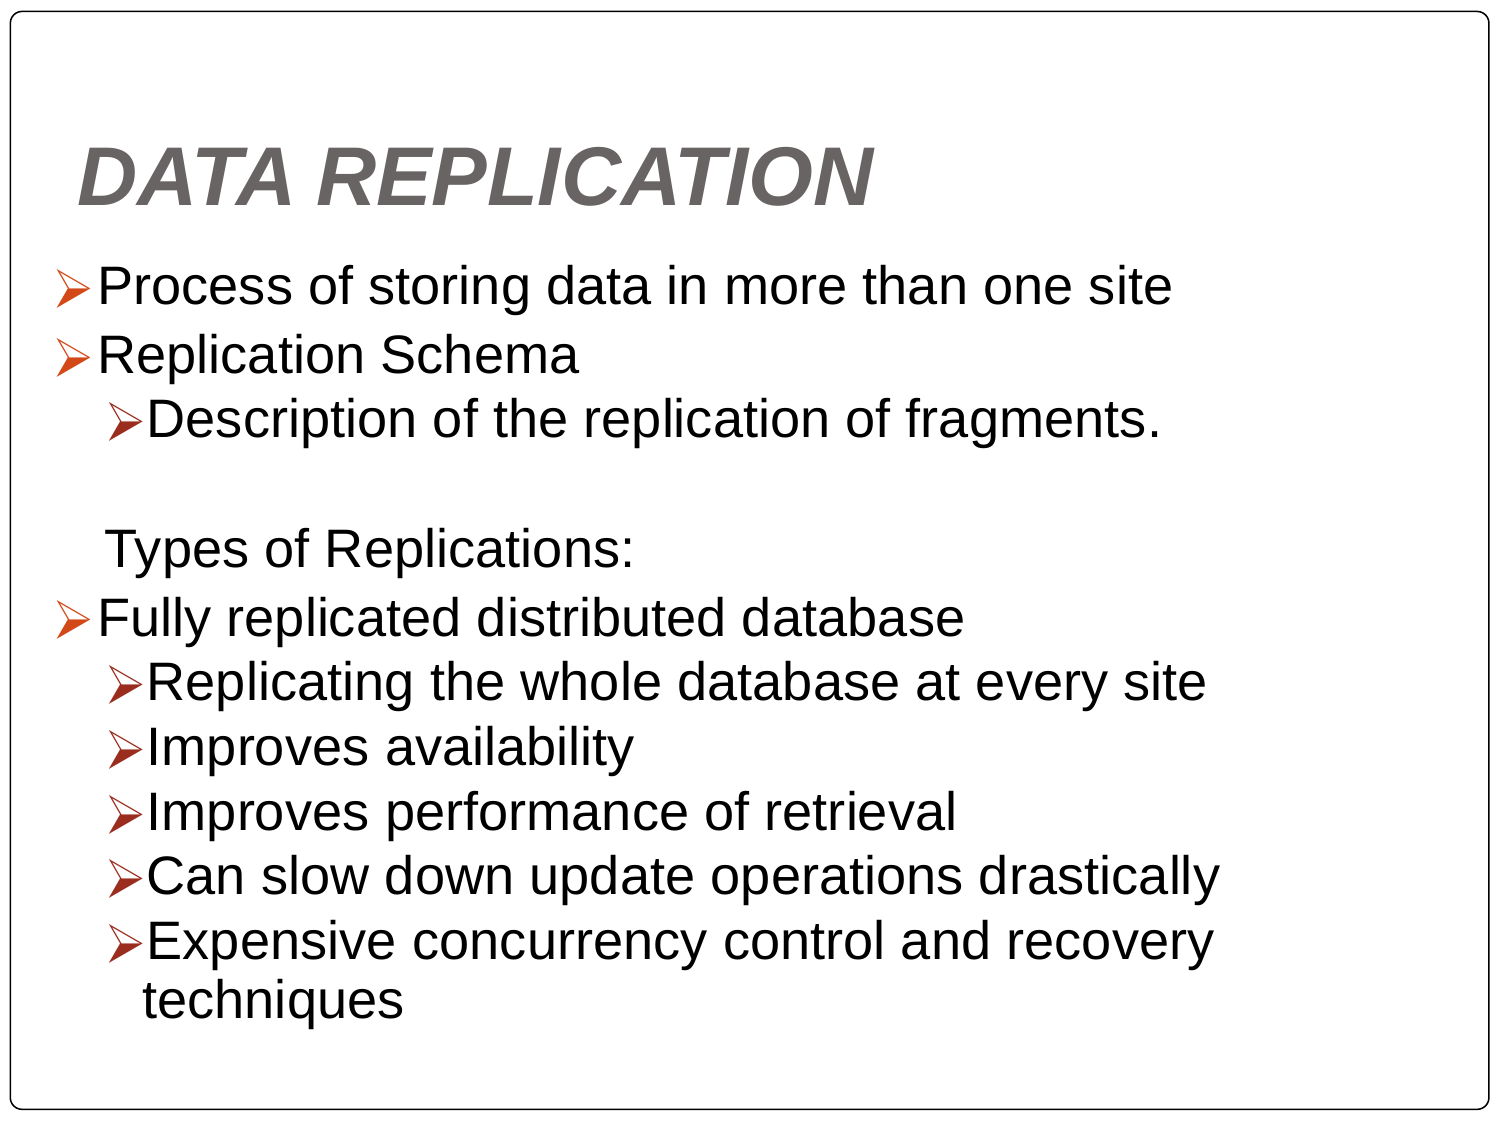

# DATA REPLICATION
Process of storing data in more than one site
Replication Schema
Description of the replication of fragments.

Types of Replications:
Fully replicated distributed database
Replicating the whole database at every site
Improves availability
Improves performance of retrieval
Can slow down update operations drastically
Expensive concurrency control and recovery techniques